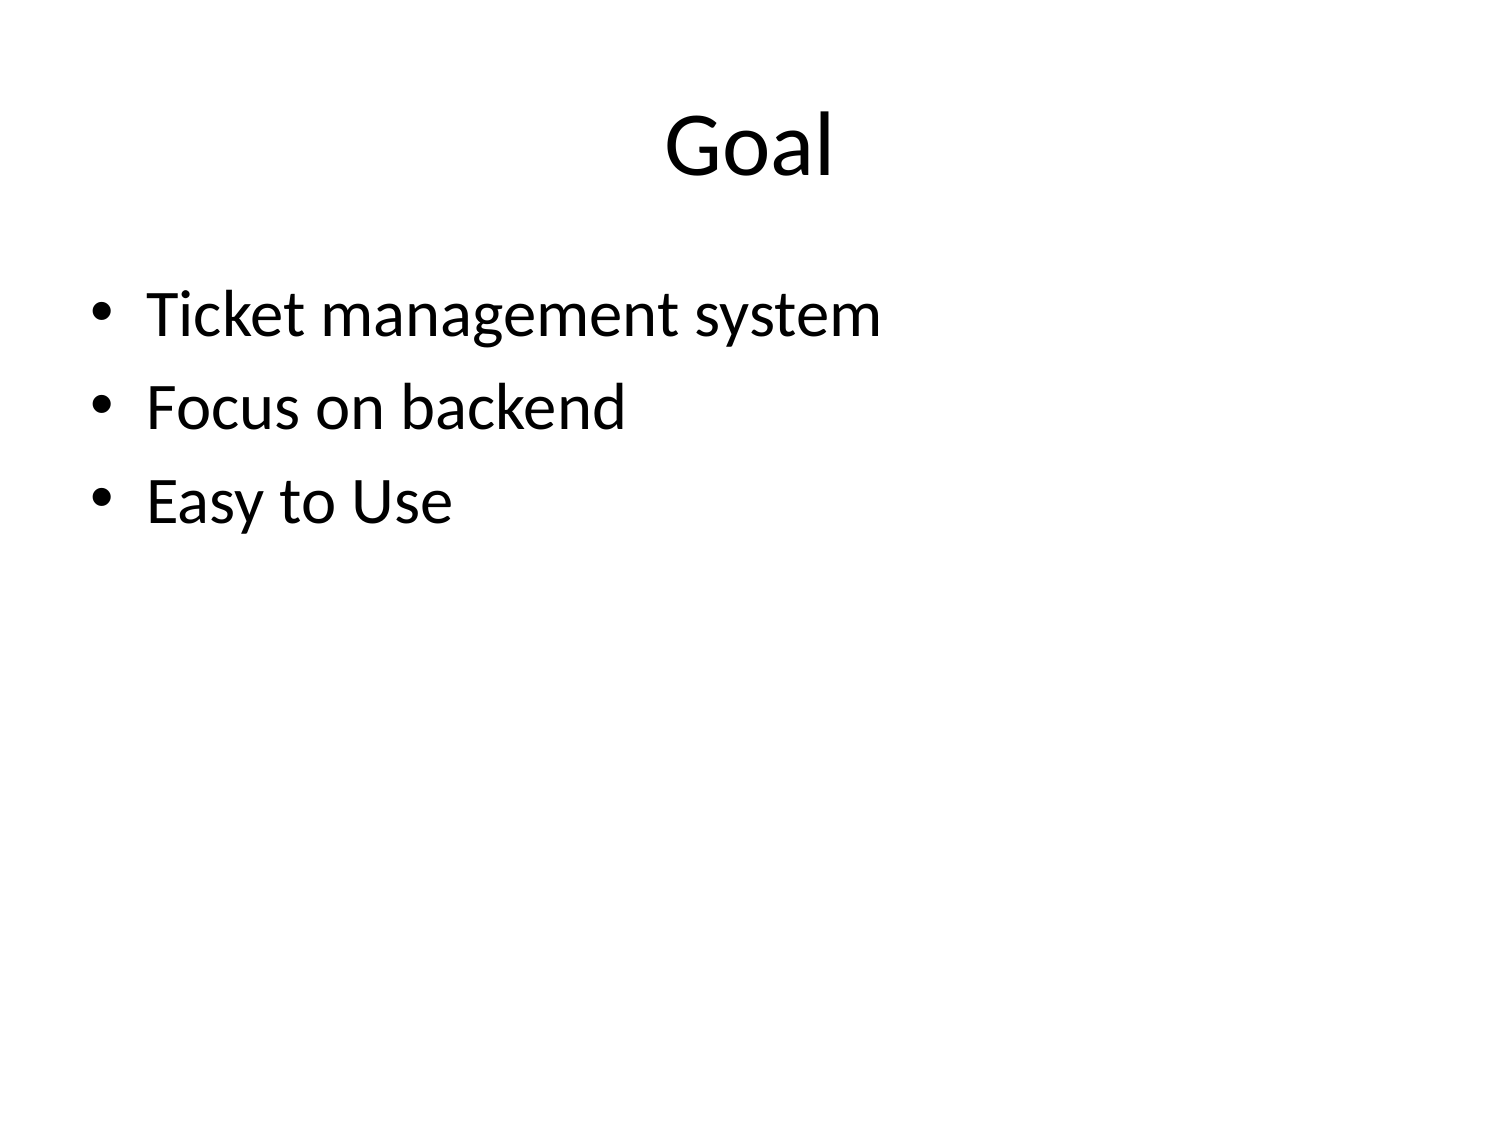

# Goal
Ticket management system
Focus on backend
Easy to Use